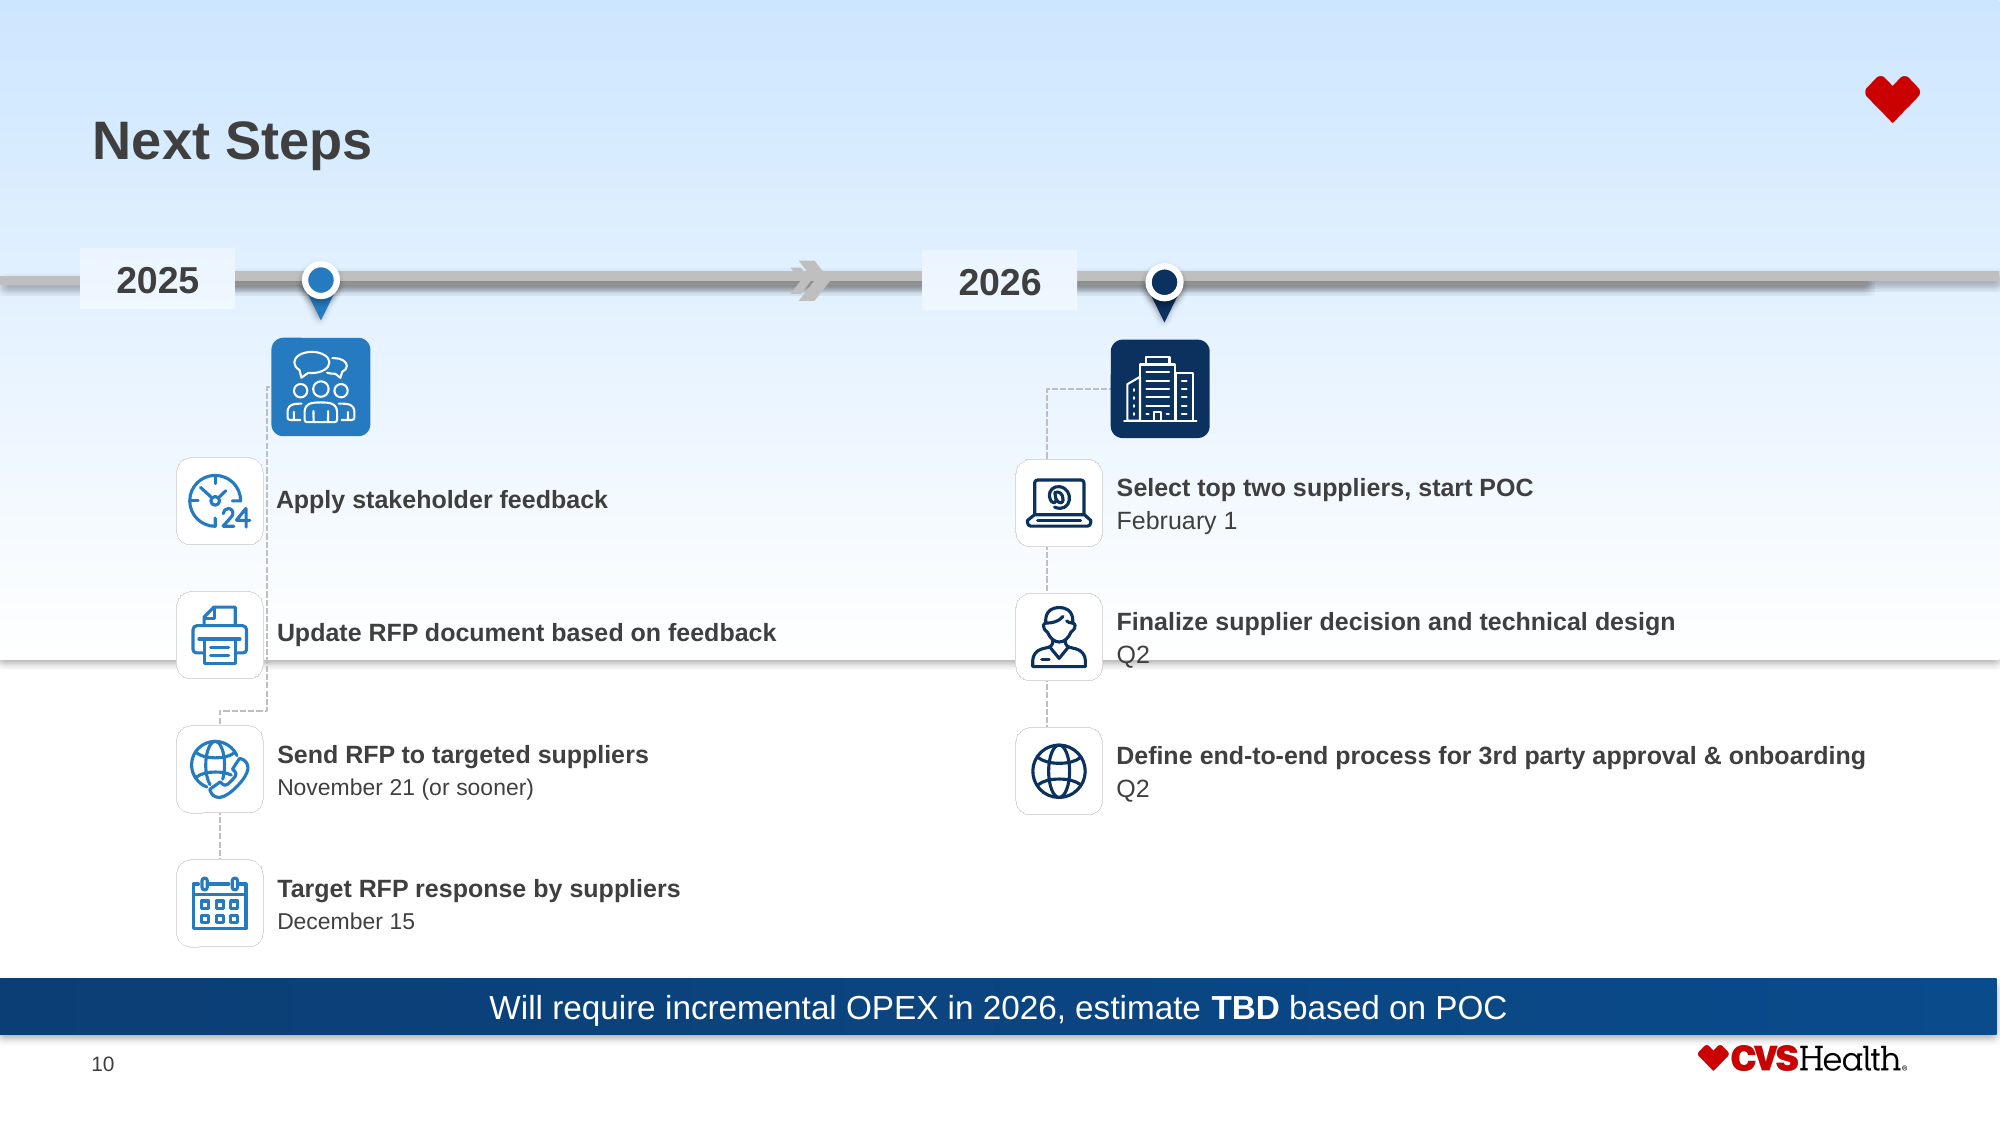

# Next Steps
2025
2026

Select top two suppliers, start POC
February 1

Apply stakeholder feedback

Finalize supplier decision and technical design
Q2

Update RFP document based on feedback

Send RFP to targeted suppliers
November 21 (or sooner)
Define end-to-end process for 3rd party approval & onboarding
Q2

Target RFP response by suppliers
December 15

Will require incremental OPEX in 2026, estimate TBD based on POC